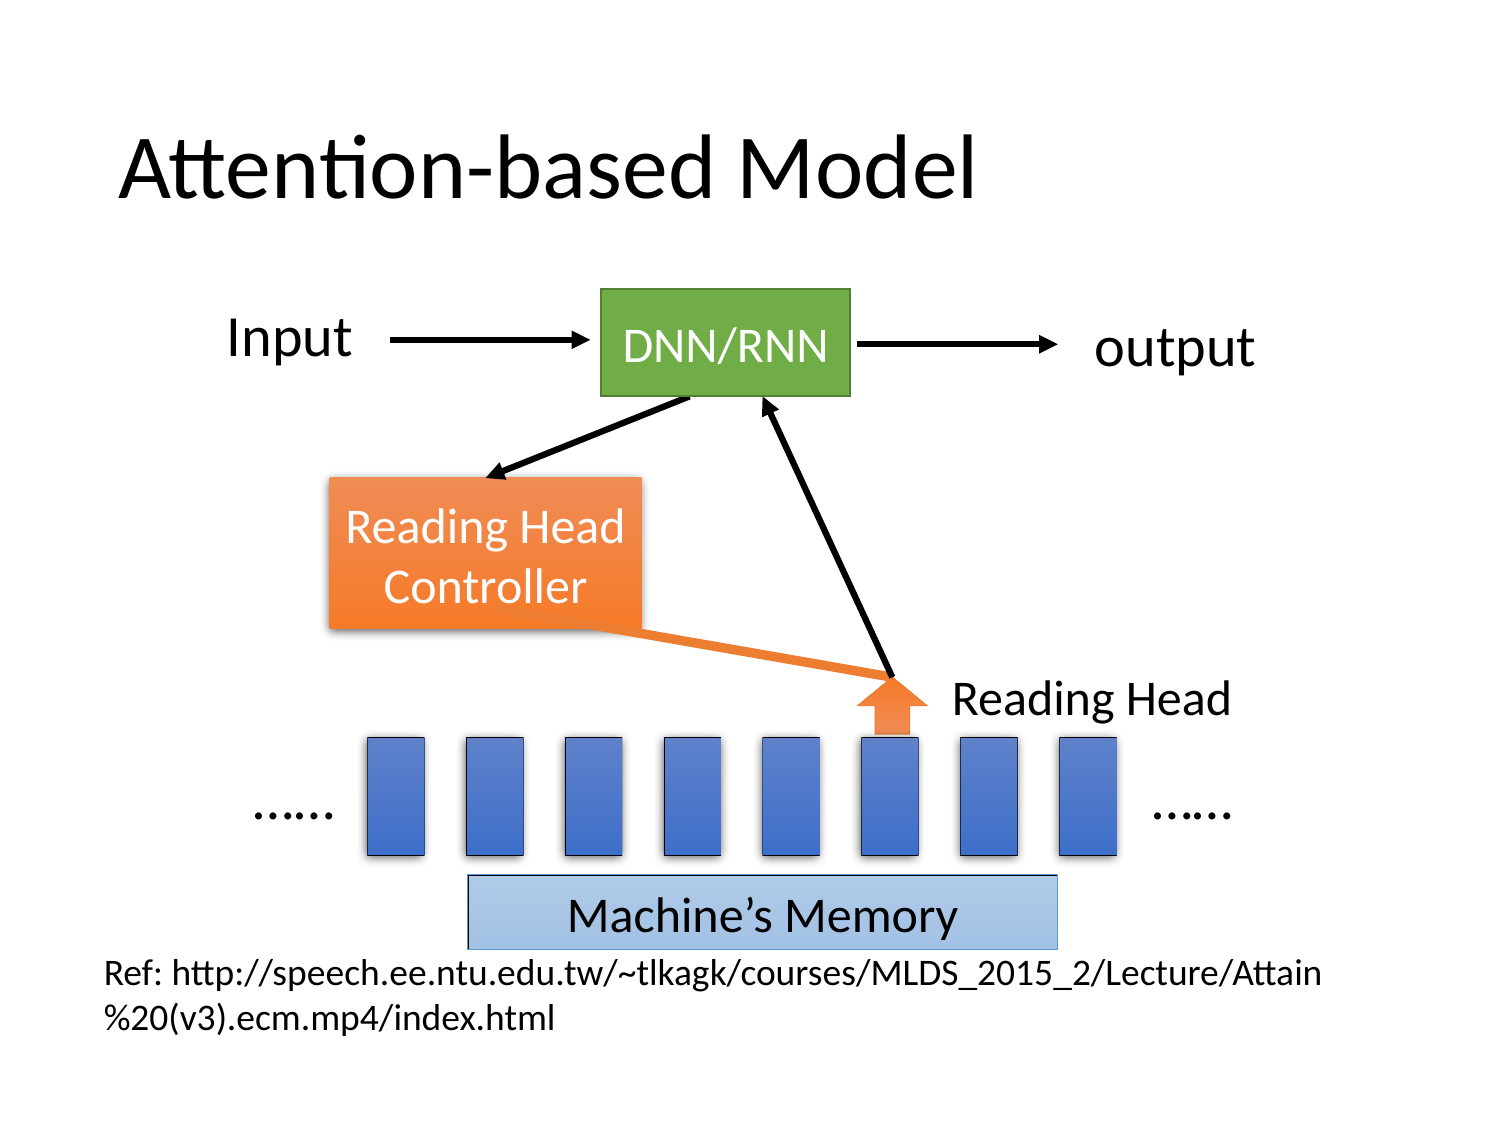

# Attention-based Model
DNN/RNN
Input
output
Reading Head Controller
Reading Head

……
……
Machine’s Memory
Ref: http://speech.ee.ntu.edu.tw/~tlkagk/courses/MLDS_2015_2/Lecture/Attain%20(v3).ecm.mp4/index.html